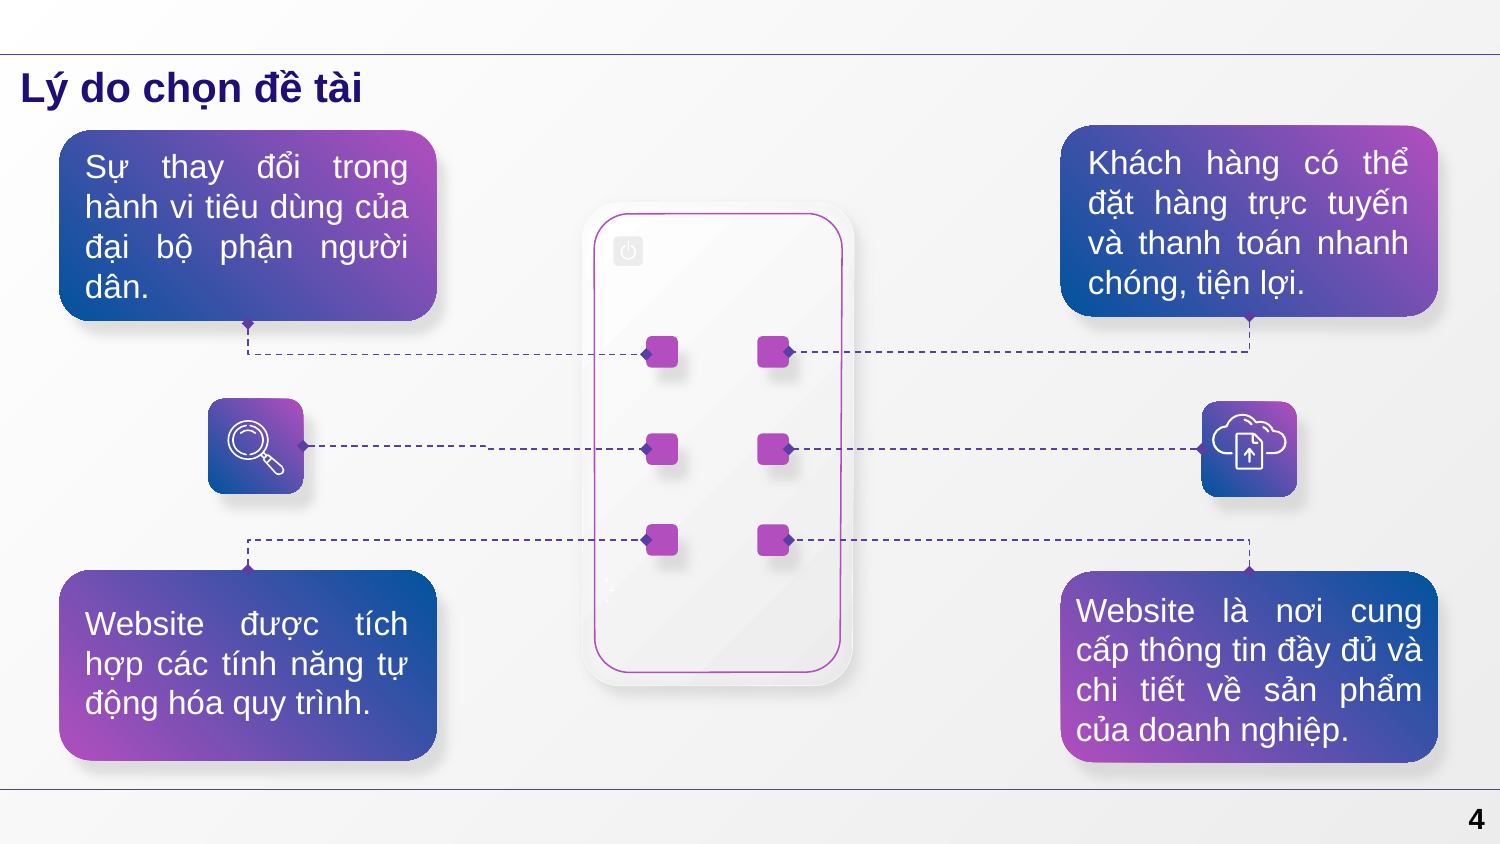

Lý do chọn đề tài

Khách hàng có thể đặt hàng trực tuyến và thanh toán nhanh chóng, tiện lợi.
Sự thay đổi trong hành vi tiêu dùng của đại bộ phận người dân.

Website là nơi cung cấp thông tin đầy đủ và chi tiết về sản phẩm của doanh nghiệp.
Website được tích hợp các tính năng tự động hóa quy trình.
4